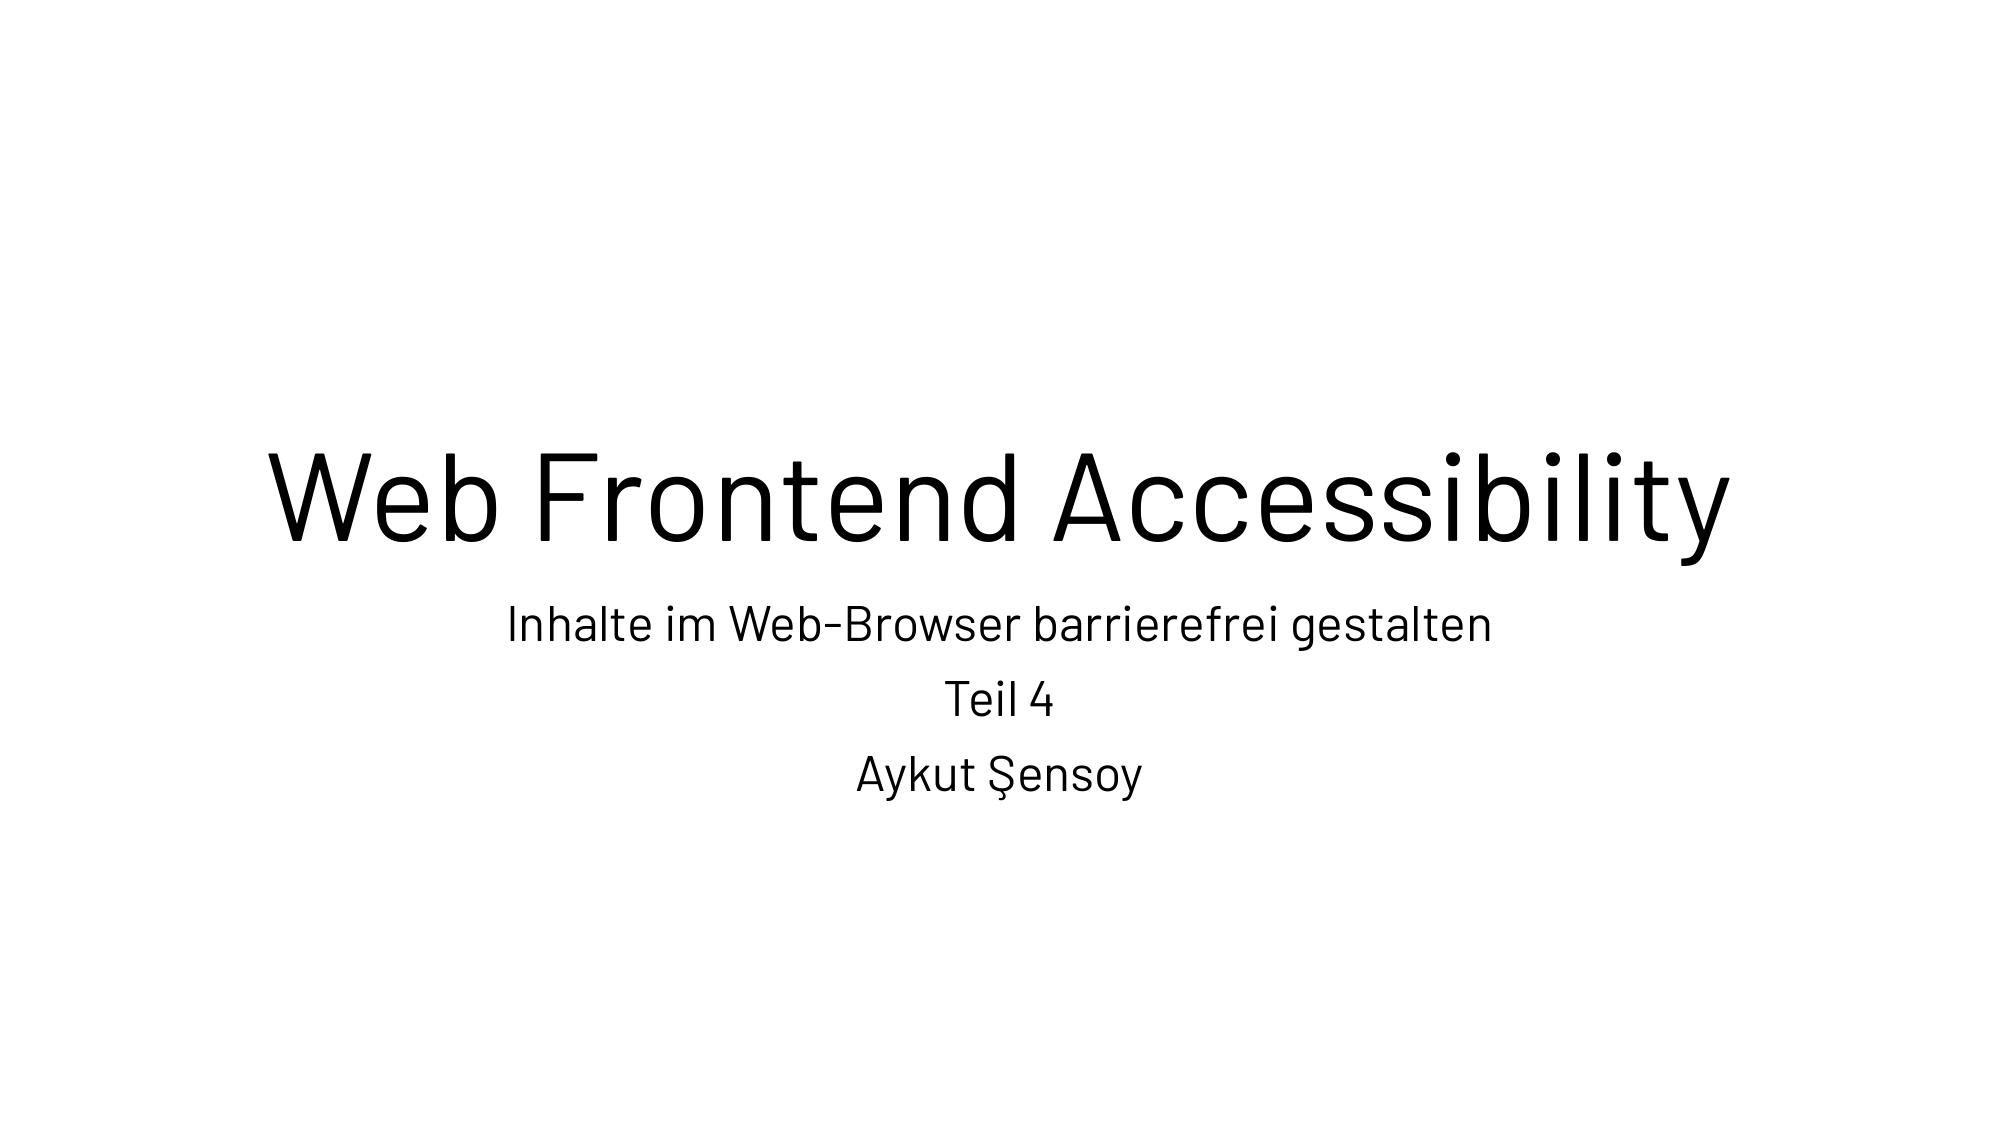

# Web Frontend Accessibility
Inhalte im Web-Browser barrierefrei gestalten
Teil 4
Aykut Şensoy